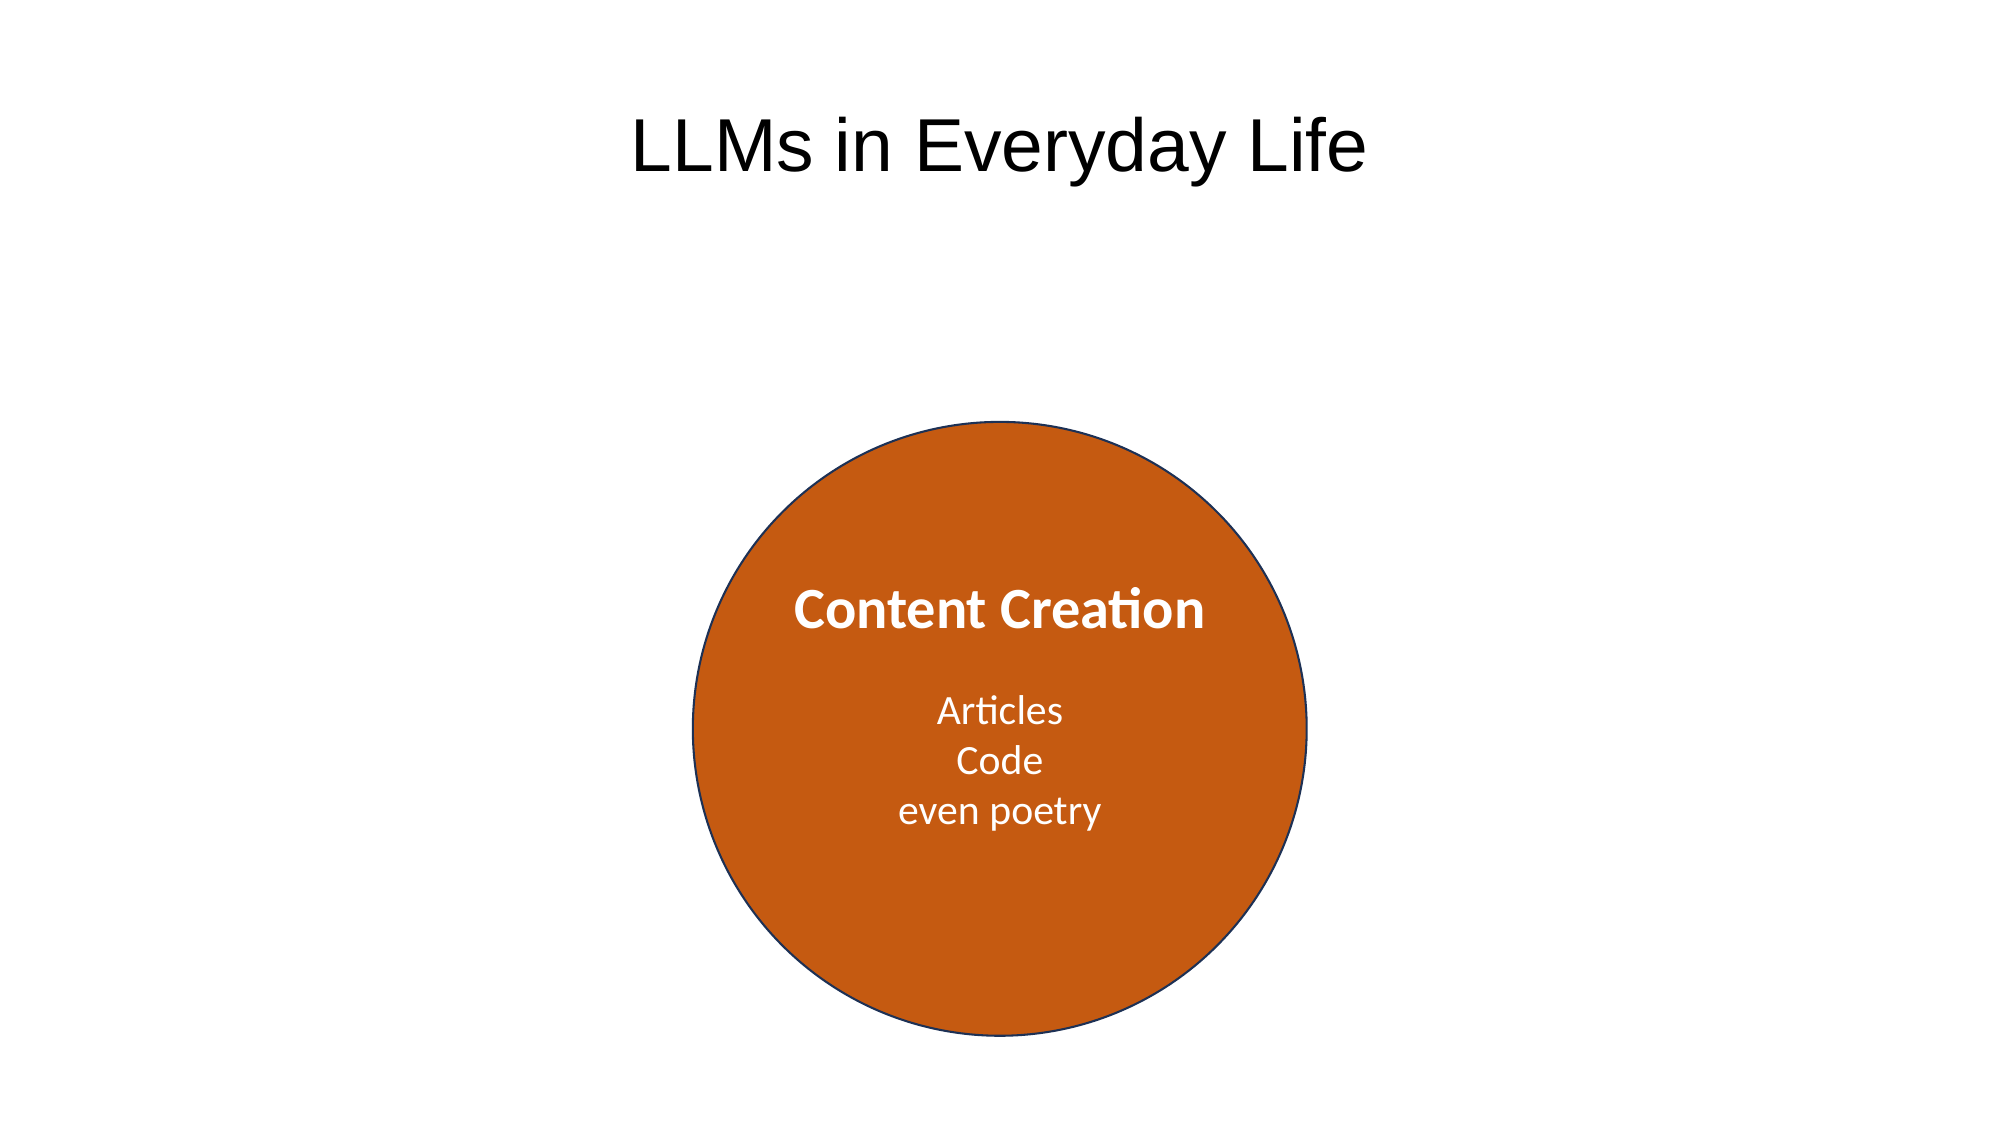

LLMs in Everyday Life

AI Assistants
Content Creation
Customer Support
Siri
Alexa
ChatGPT
Articles
Code
even poetry
Smarter chatbots
and faster solutions